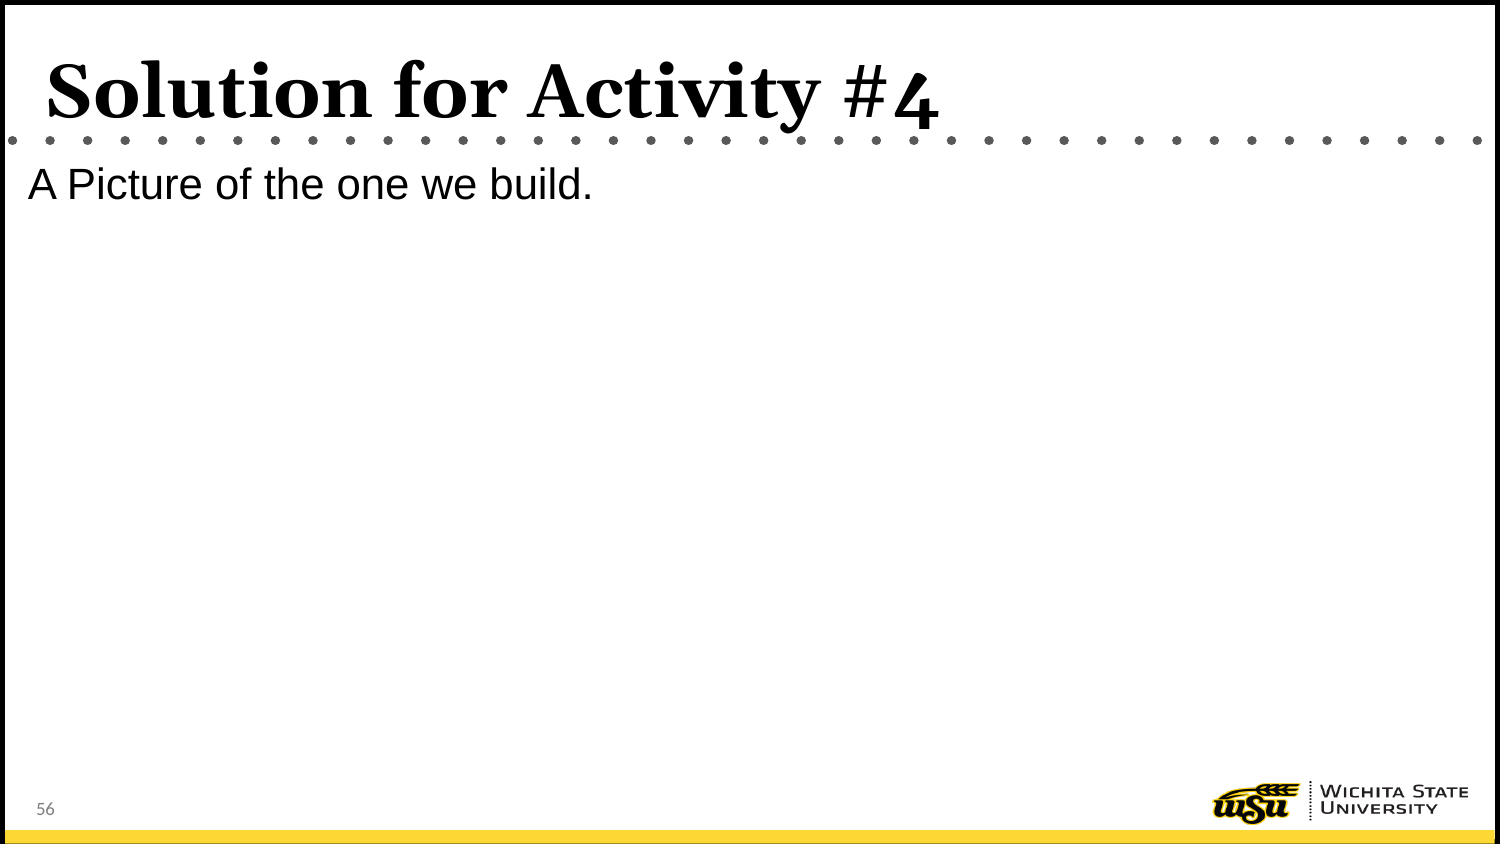

# Solution for Activity #4
A Picture of the one we build.